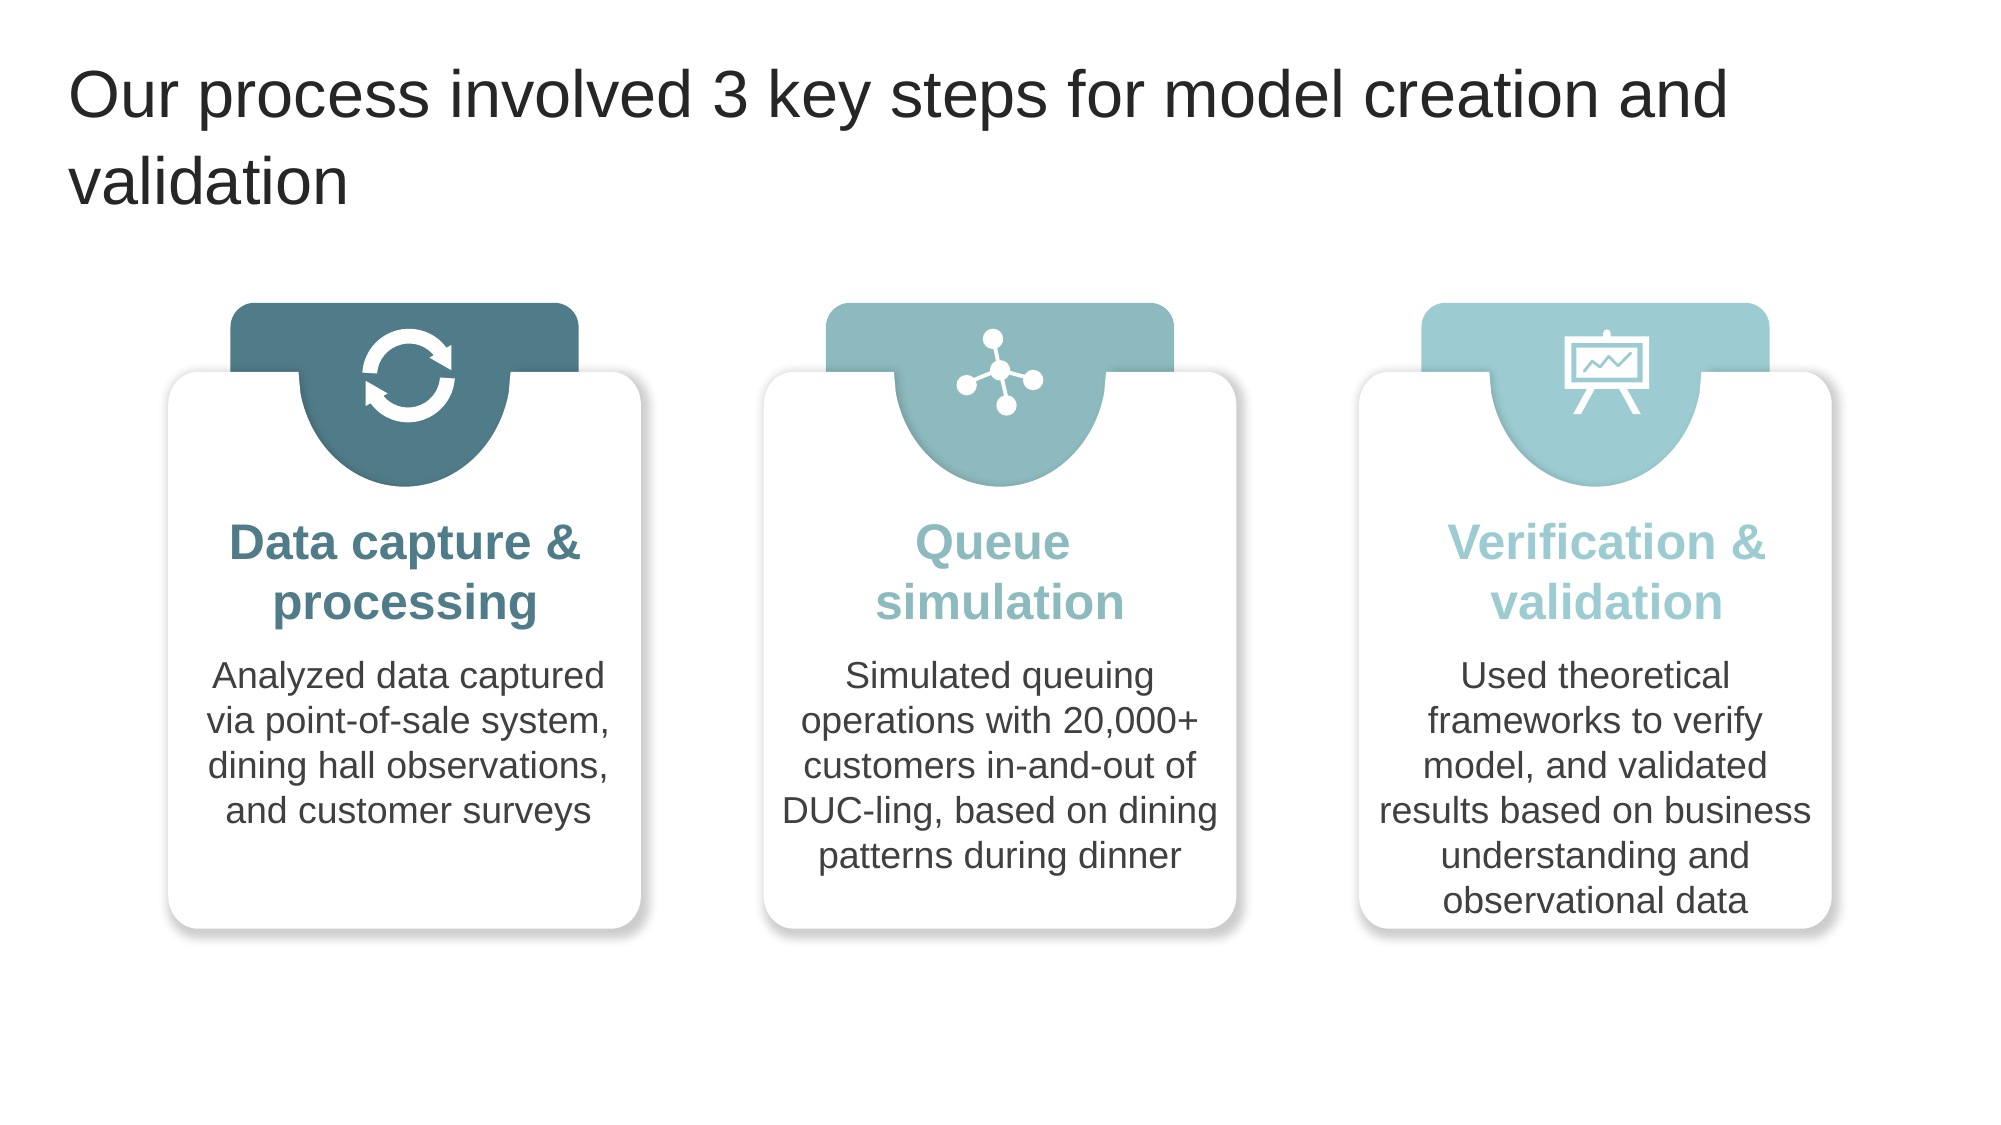

Our process involved 3 key steps for model creation and validation

Data capture & processing
Queue
simulation
Verification & validation
Analyzed data captured via point-of-sale system, dining hall observations, and customer surveys
Simulated queuing operations with 20,000+ customers in-and-out of DUC-ling, based on dining patterns during dinner
Used theoretical frameworks to verify model, and validated results based on business understanding and observational data